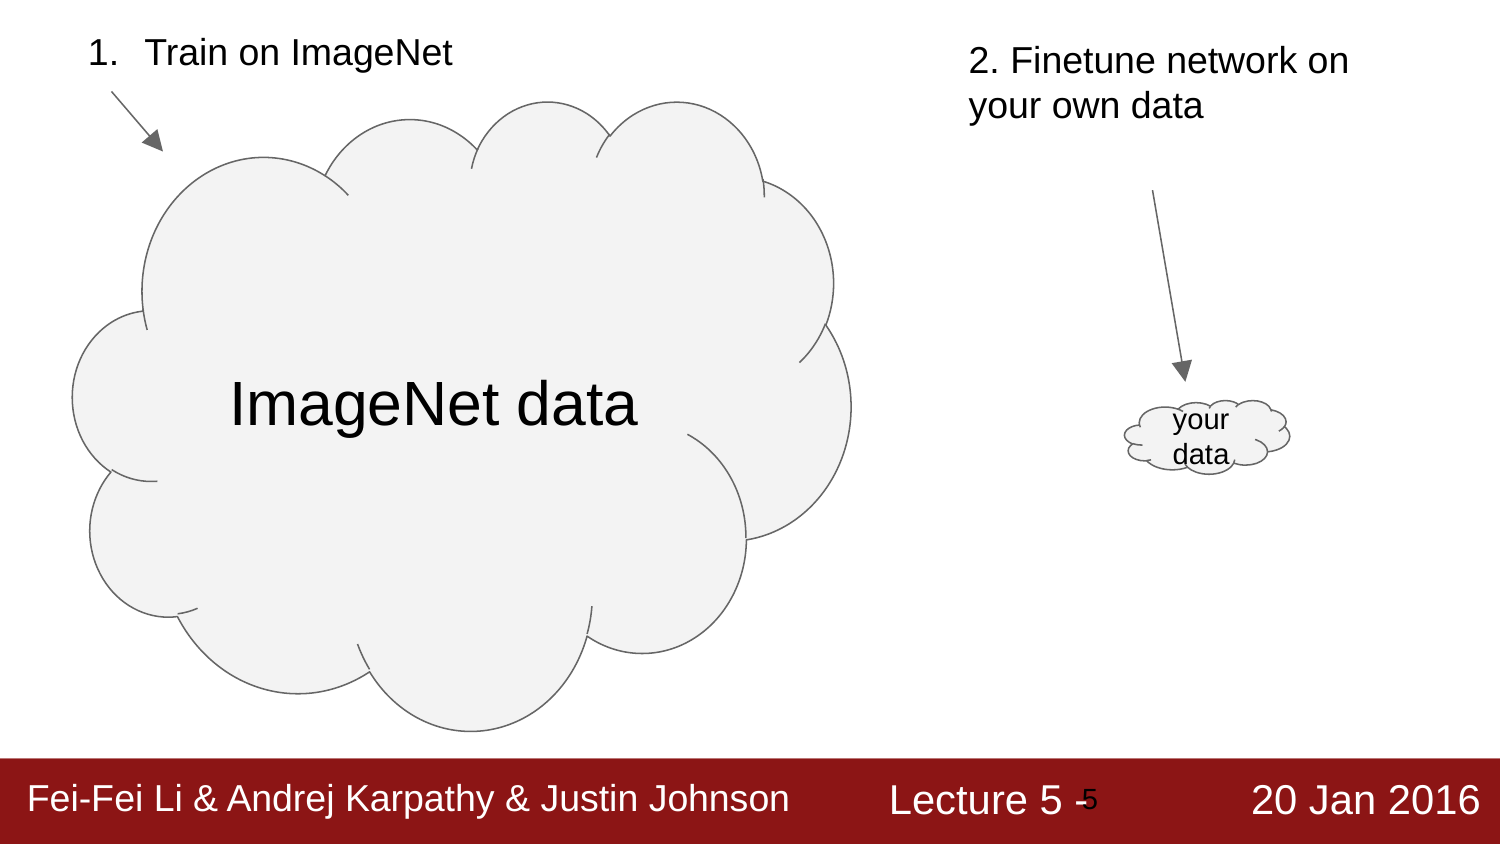

Train on ImageNet
2. Finetune network on your own data
ImageNet data
your data
5